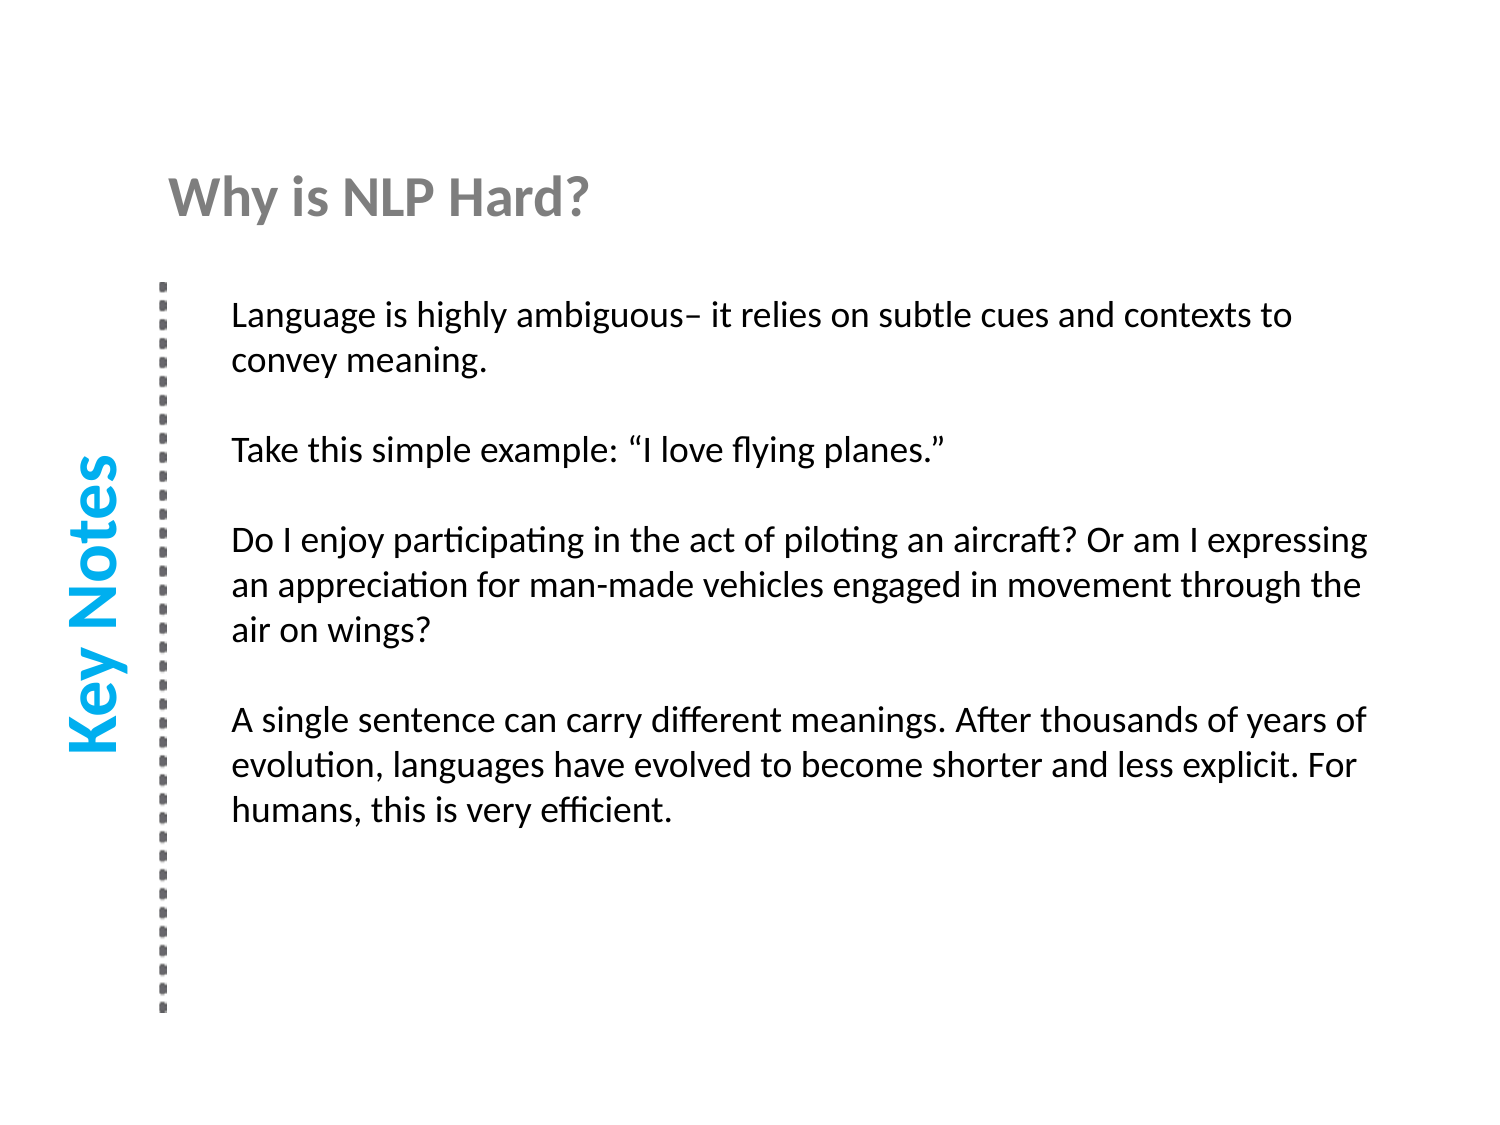

Why is NLP Hard?

Language is highly ambiguous– it relies on subtle cues and contexts to convey meaning.

Take this simple example: “I love flying planes.”

Do I enjoy participating in the act of piloting an aircraft? Or am I expressing an appreciation for man-made vehicles engaged in movement through the air on wings?

A single sentence can carry different meanings. After thousands of years of evolution, languages have evolved to become shorter and less explicit. For humans, this is very efficient.

Key Notes